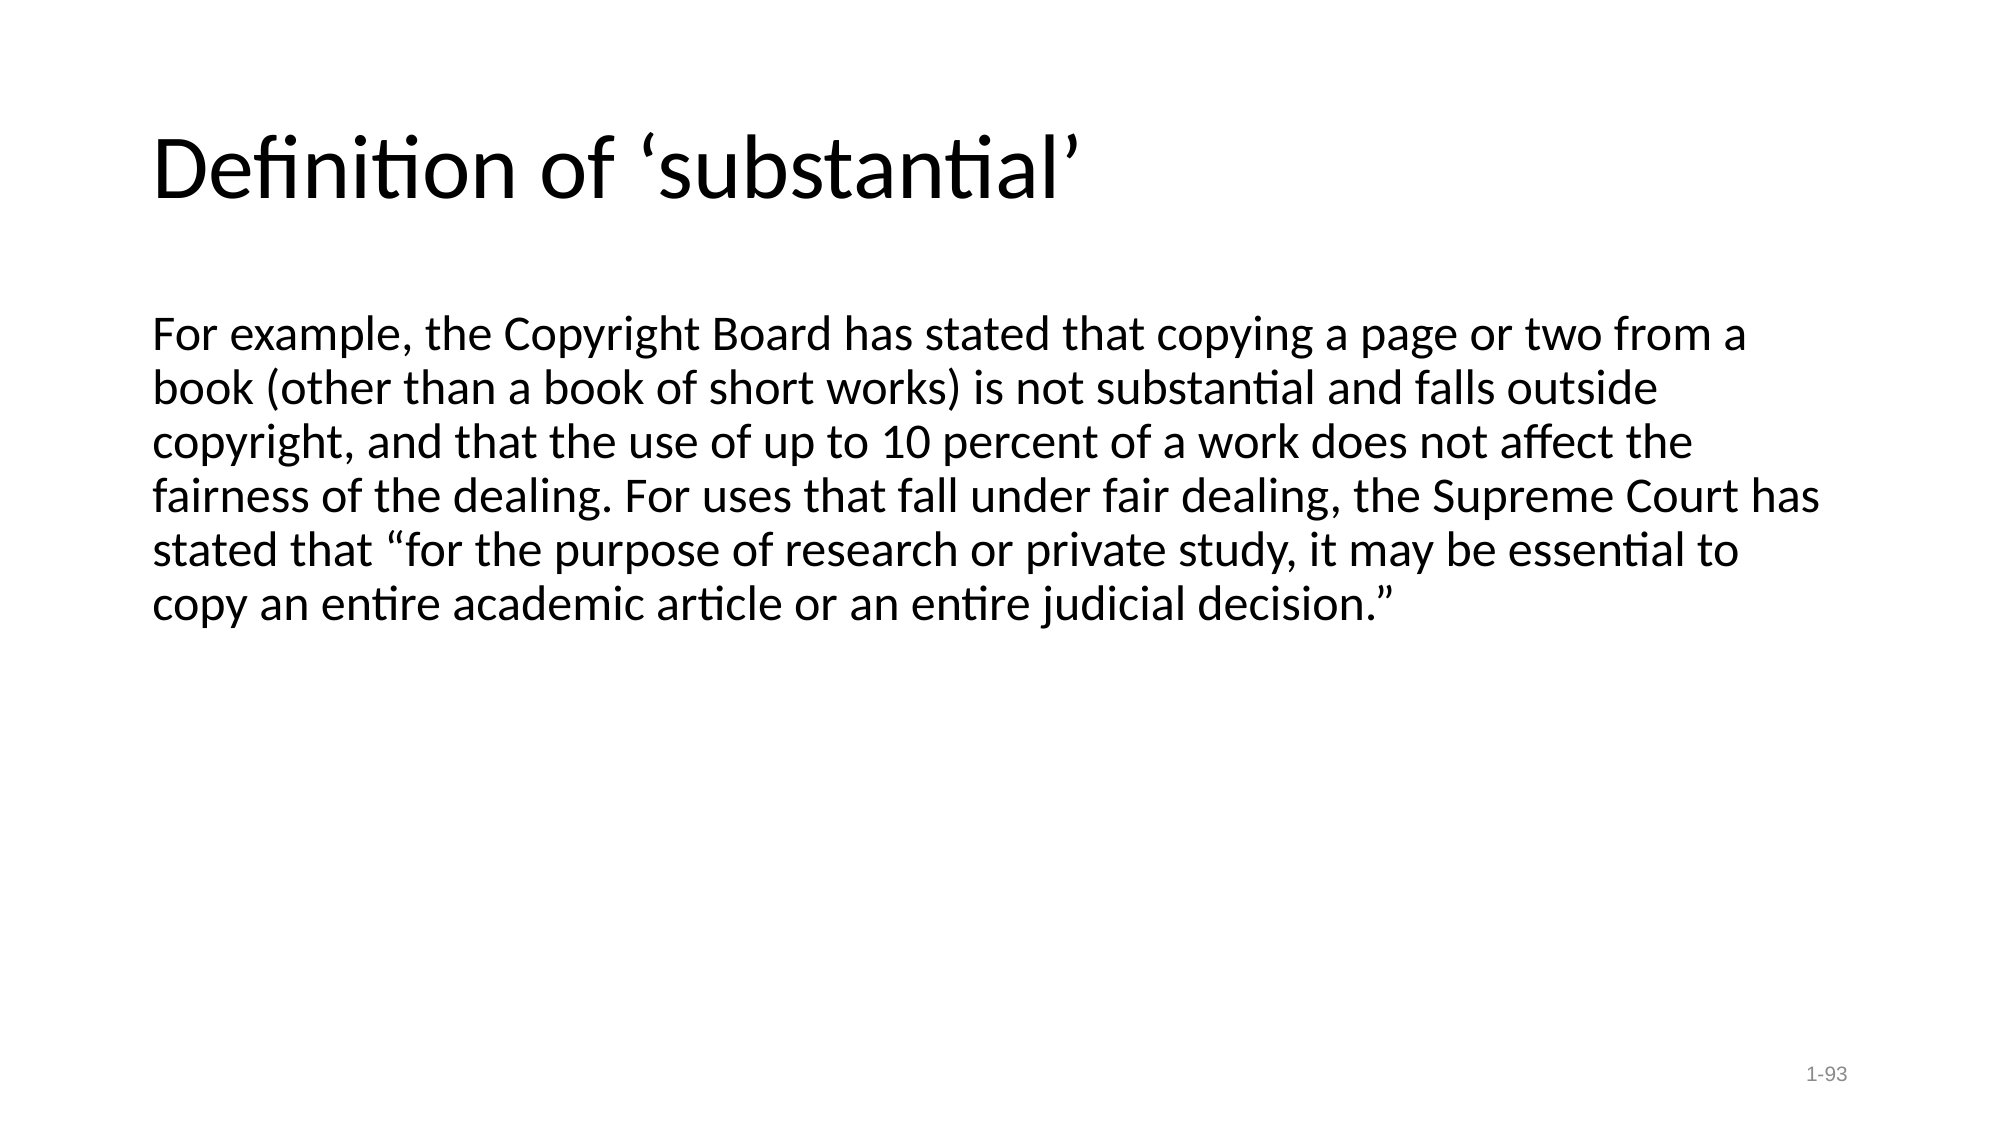

# Definition of ‘substantial’
For example, the Copyright Board has stated that copying a page or two from a book (other than a book of short works) is not substantial and falls outside copyright, and that the use of up to 10 percent of a work does not affect the fairness of the dealing. For uses that fall under fair dealing, the Supreme Court has stated that “for the purpose of research or private study, it may be essential to copy an entire academic article or an entire judicial decision.”
1-93